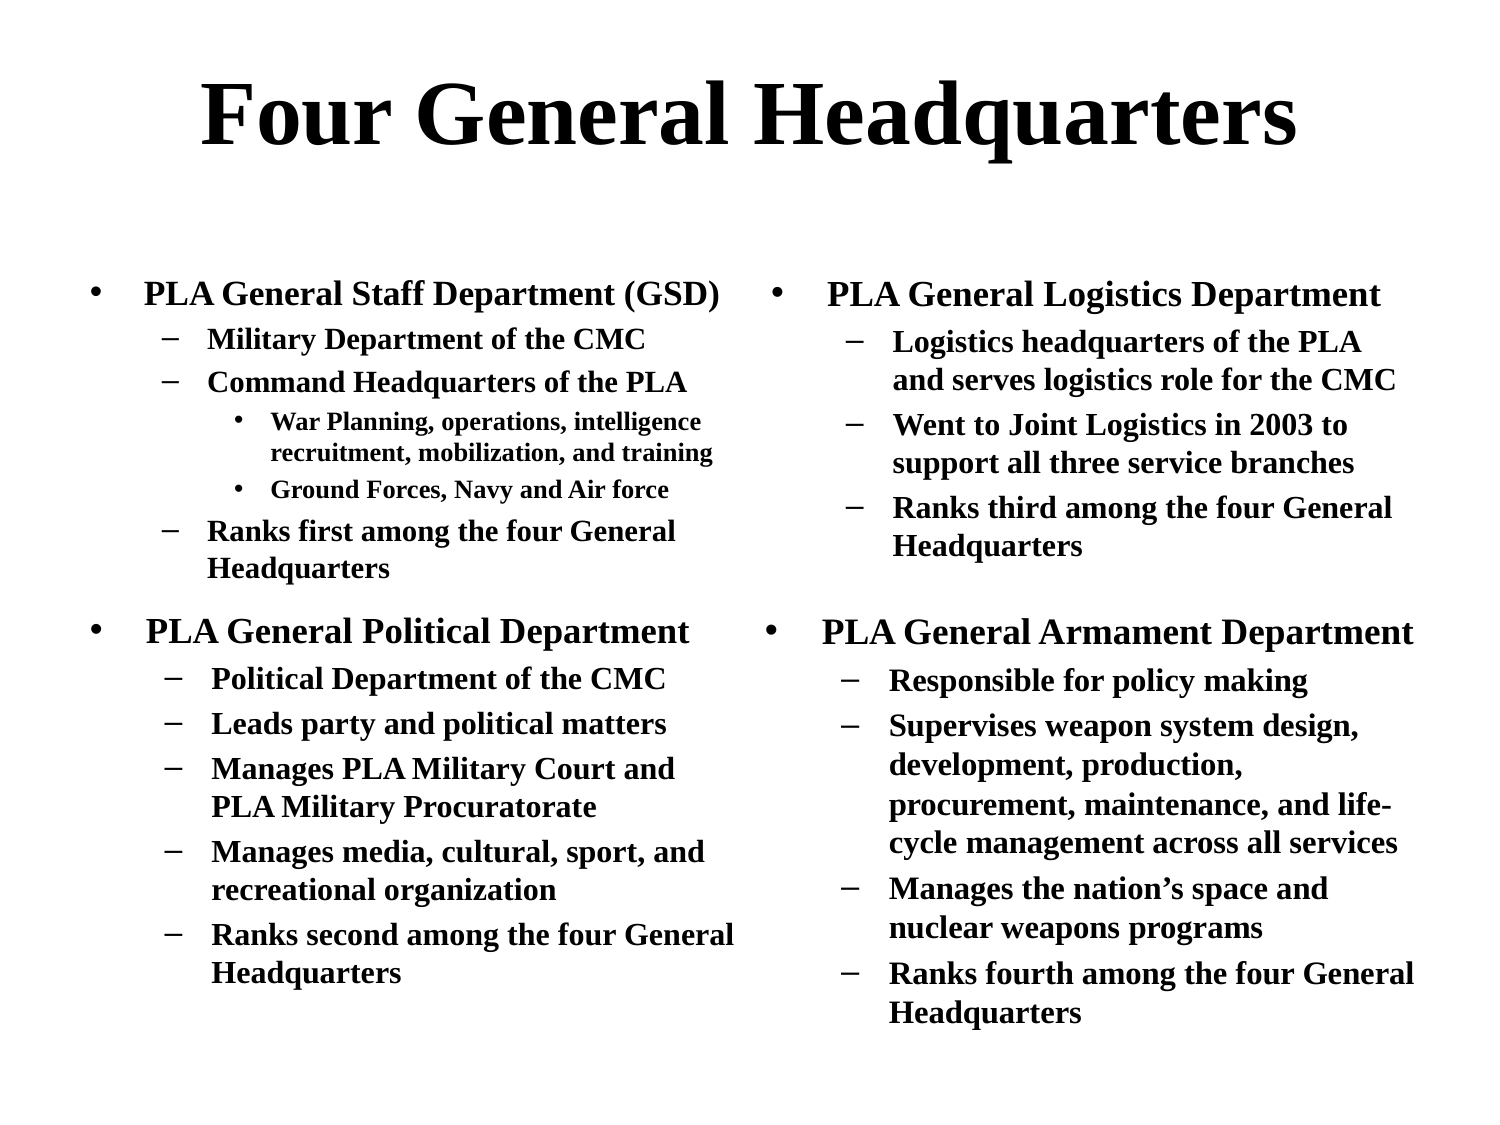

Four General Headquarters
PLA General Staff Department (GSD)
Military Department of the CMC
Command Headquarters of the PLA
War Planning, operations, intelligence recruitment, mobilization, and training
Ground Forces, Navy and Air force
Ranks first among the four General Headquarters
PLA General Logistics Department
Logistics headquarters of the PLA and serves logistics role for the CMC
Went to Joint Logistics in 2003 to support all three service branches
Ranks third among the four General Headquarters
PLA General Armament Department
Responsible for policy making
Supervises weapon system design, development, production, procurement, maintenance, and life-cycle management across all services
Manages the nation’s space and nuclear weapons programs
Ranks fourth among the four General Headquarters
PLA General Political Department
Political Department of the CMC
Leads party and political matters
Manages PLA Military Court and PLA Military Procuratorate
Manages media, cultural, sport, and recreational organization
Ranks second among the four General Headquarters